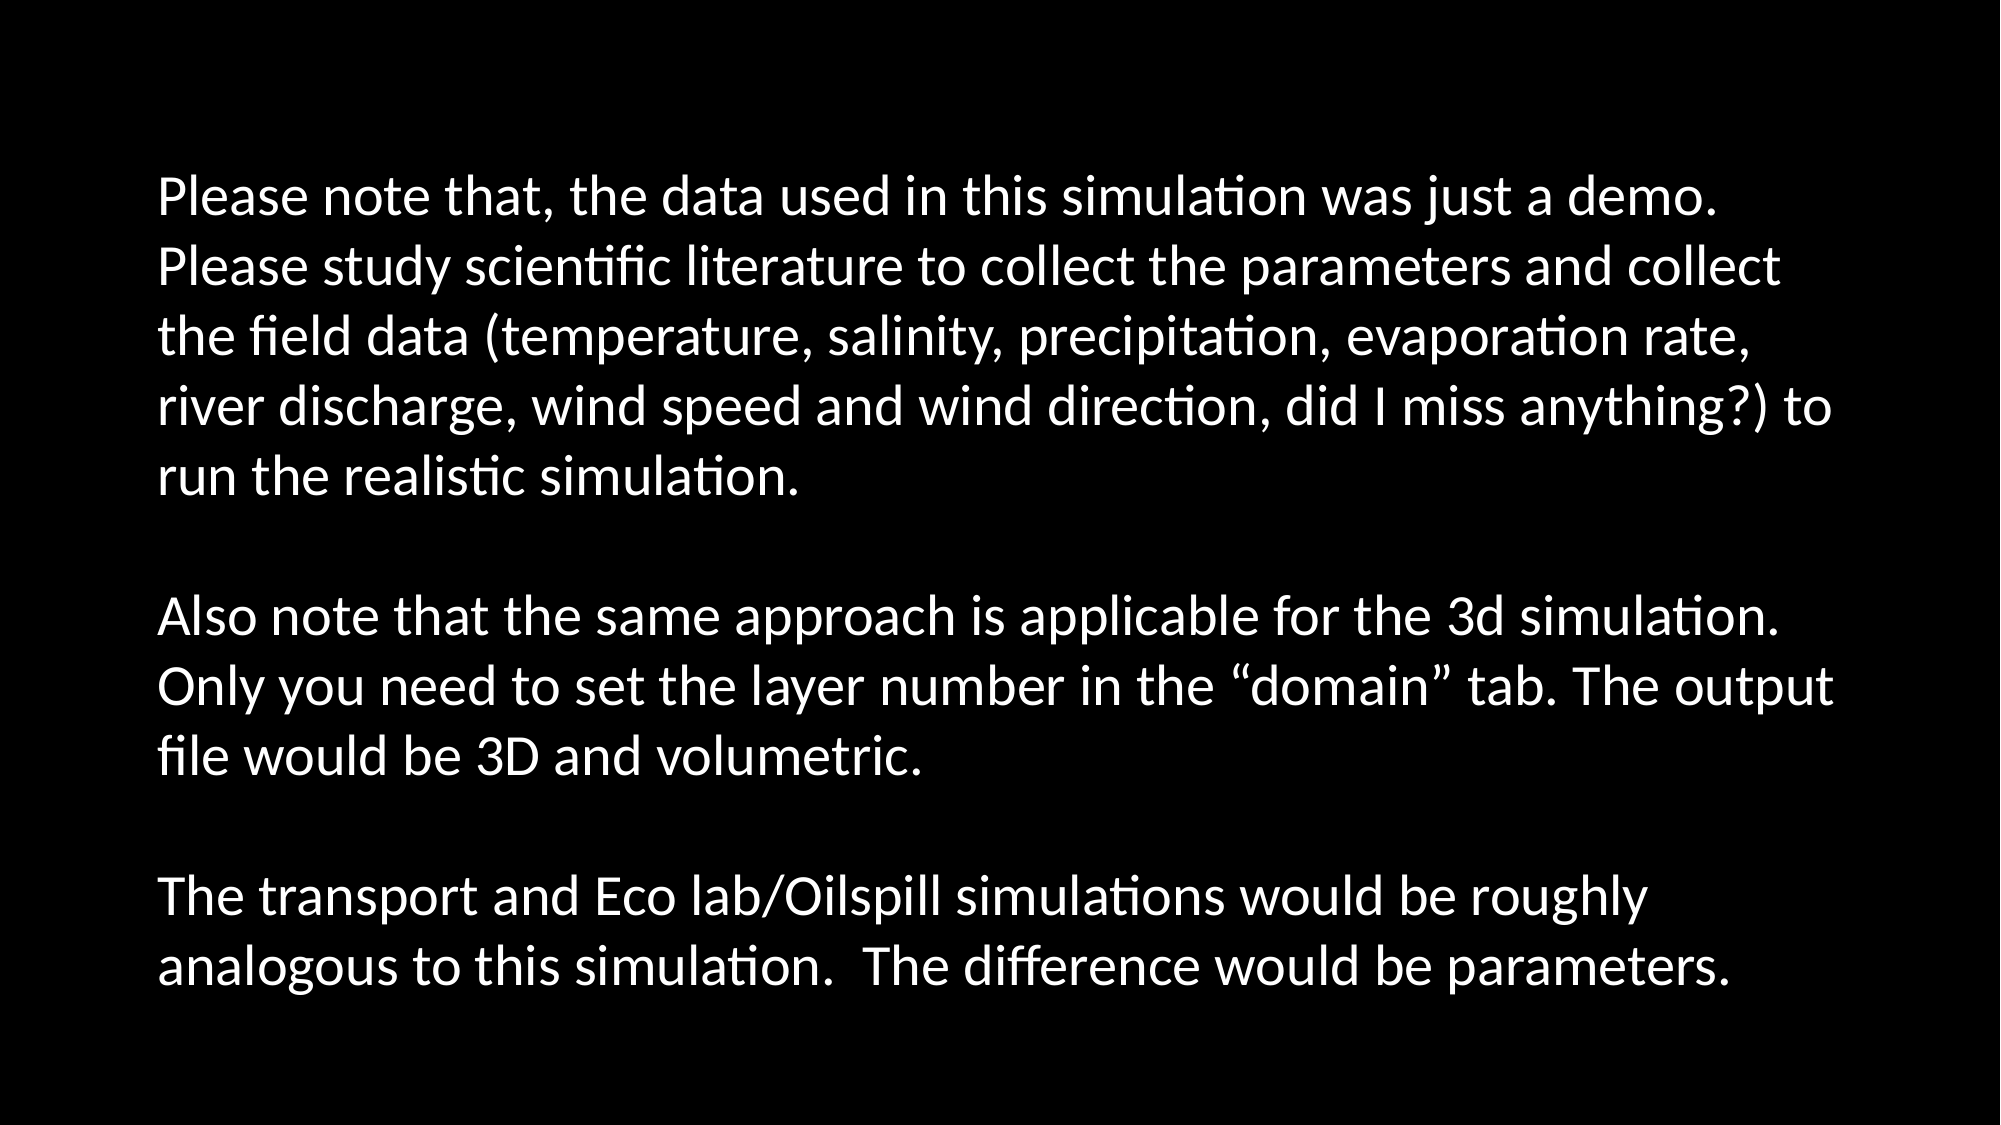

Please note that, the data used in this simulation was just a demo. Please study scientific literature to collect the parameters and collect the field data (temperature, salinity, precipitation, evaporation rate, river discharge, wind speed and wind direction, did I miss anything?) to run the realistic simulation.

Also note that the same approach is applicable for the 3d simulation. Only you need to set the layer number in the “domain” tab. The output file would be 3D and volumetric.

The transport and Eco lab/Oilspill simulations would be roughly analogous to this simulation.  The difference would be parameters.